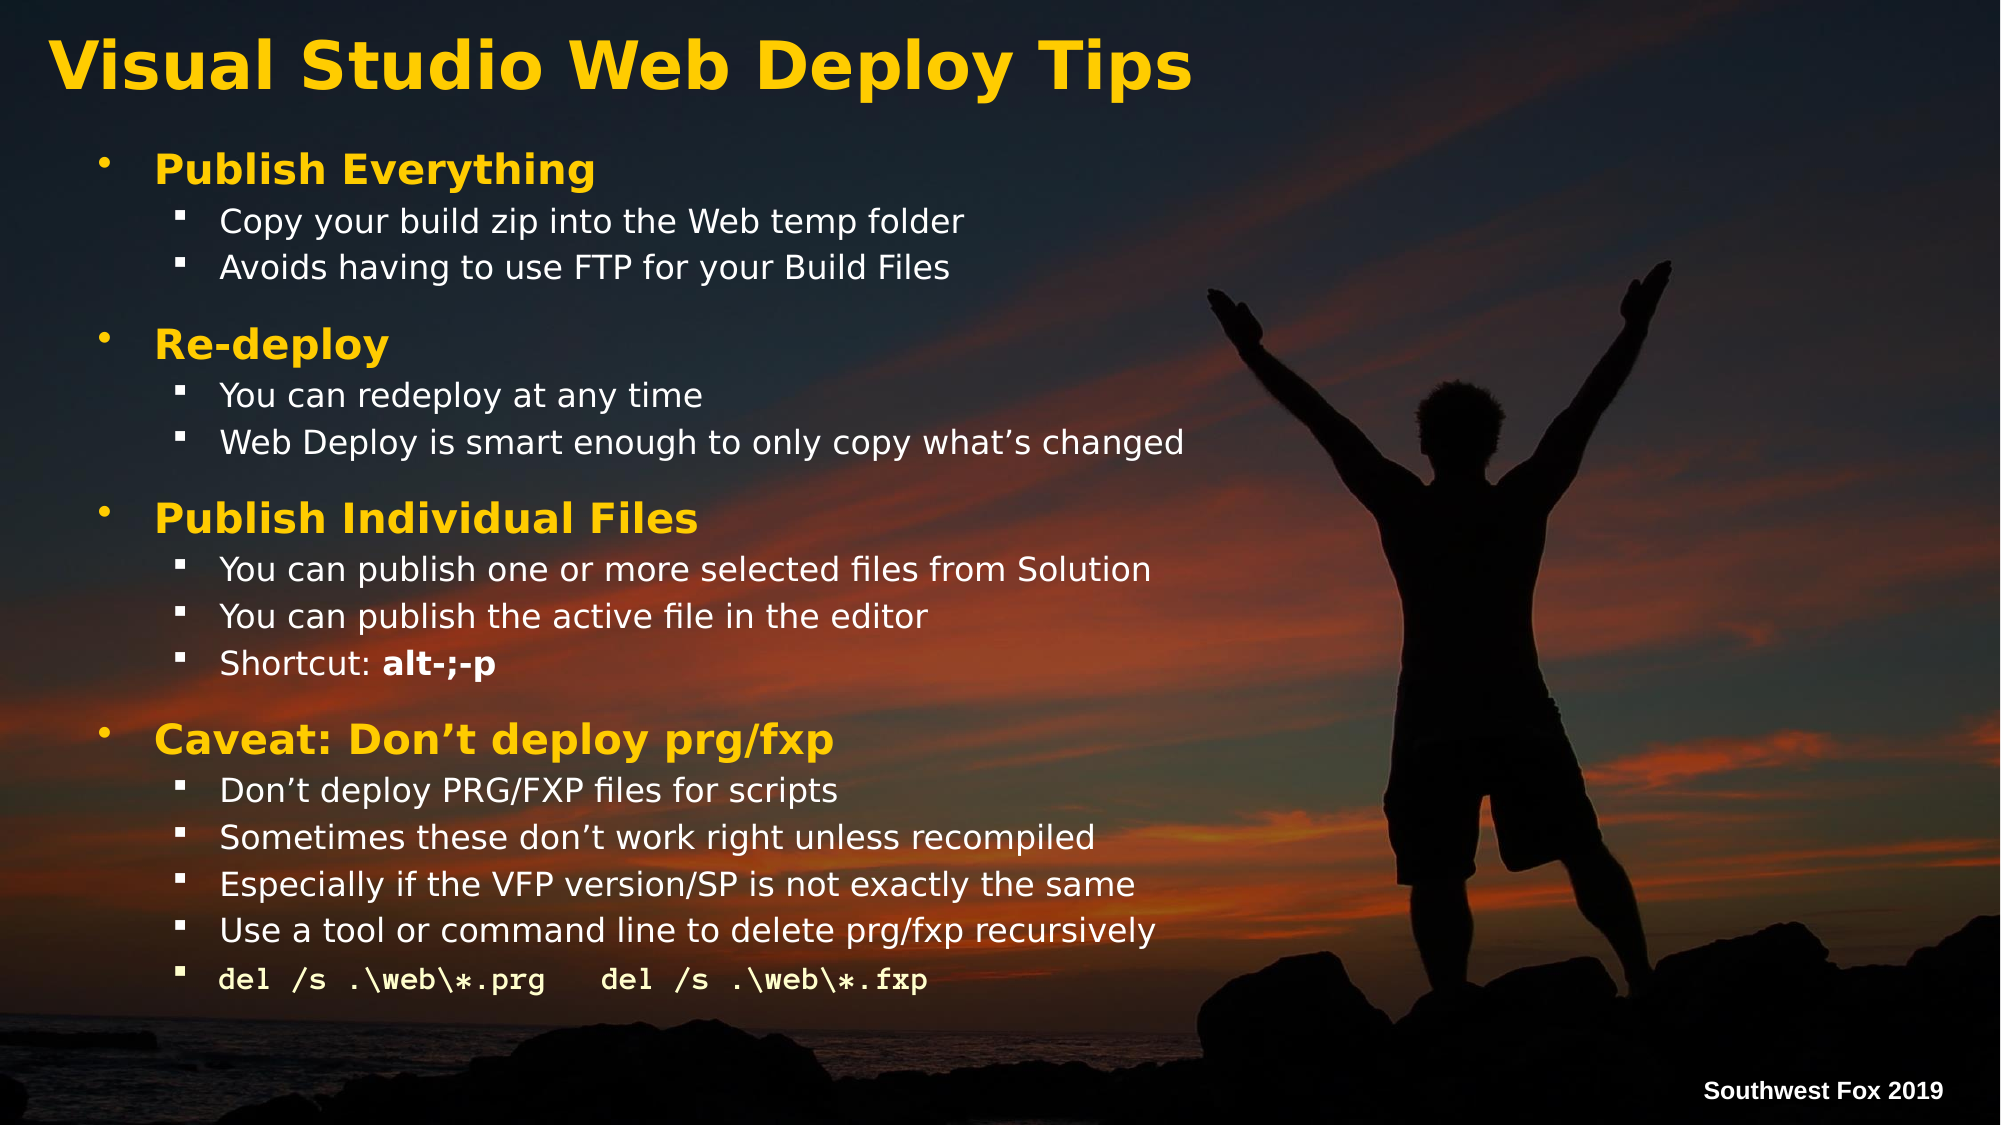

# Visual Studio Web Deploy Tips
Publish Everything
Copy your build zip into the Web temp folder
Avoids having to use FTP for your Build Files
Re-deploy
You can redeploy at any time
Web Deploy is smart enough to only copy what’s changed
Publish Individual Files
You can publish one or more selected files from Solution
You can publish the active file in the editor
Shortcut: alt-;-p
Caveat: Don’t deploy prg/fxp
Don’t deploy PRG/FXP files for scripts
Sometimes these don’t work right unless recompiled
Especially if the VFP version/SP is not exactly the same
Use a tool or command line to delete prg/fxp recursively
del /s .\web\*.prg   del /s .\web\*.fxp